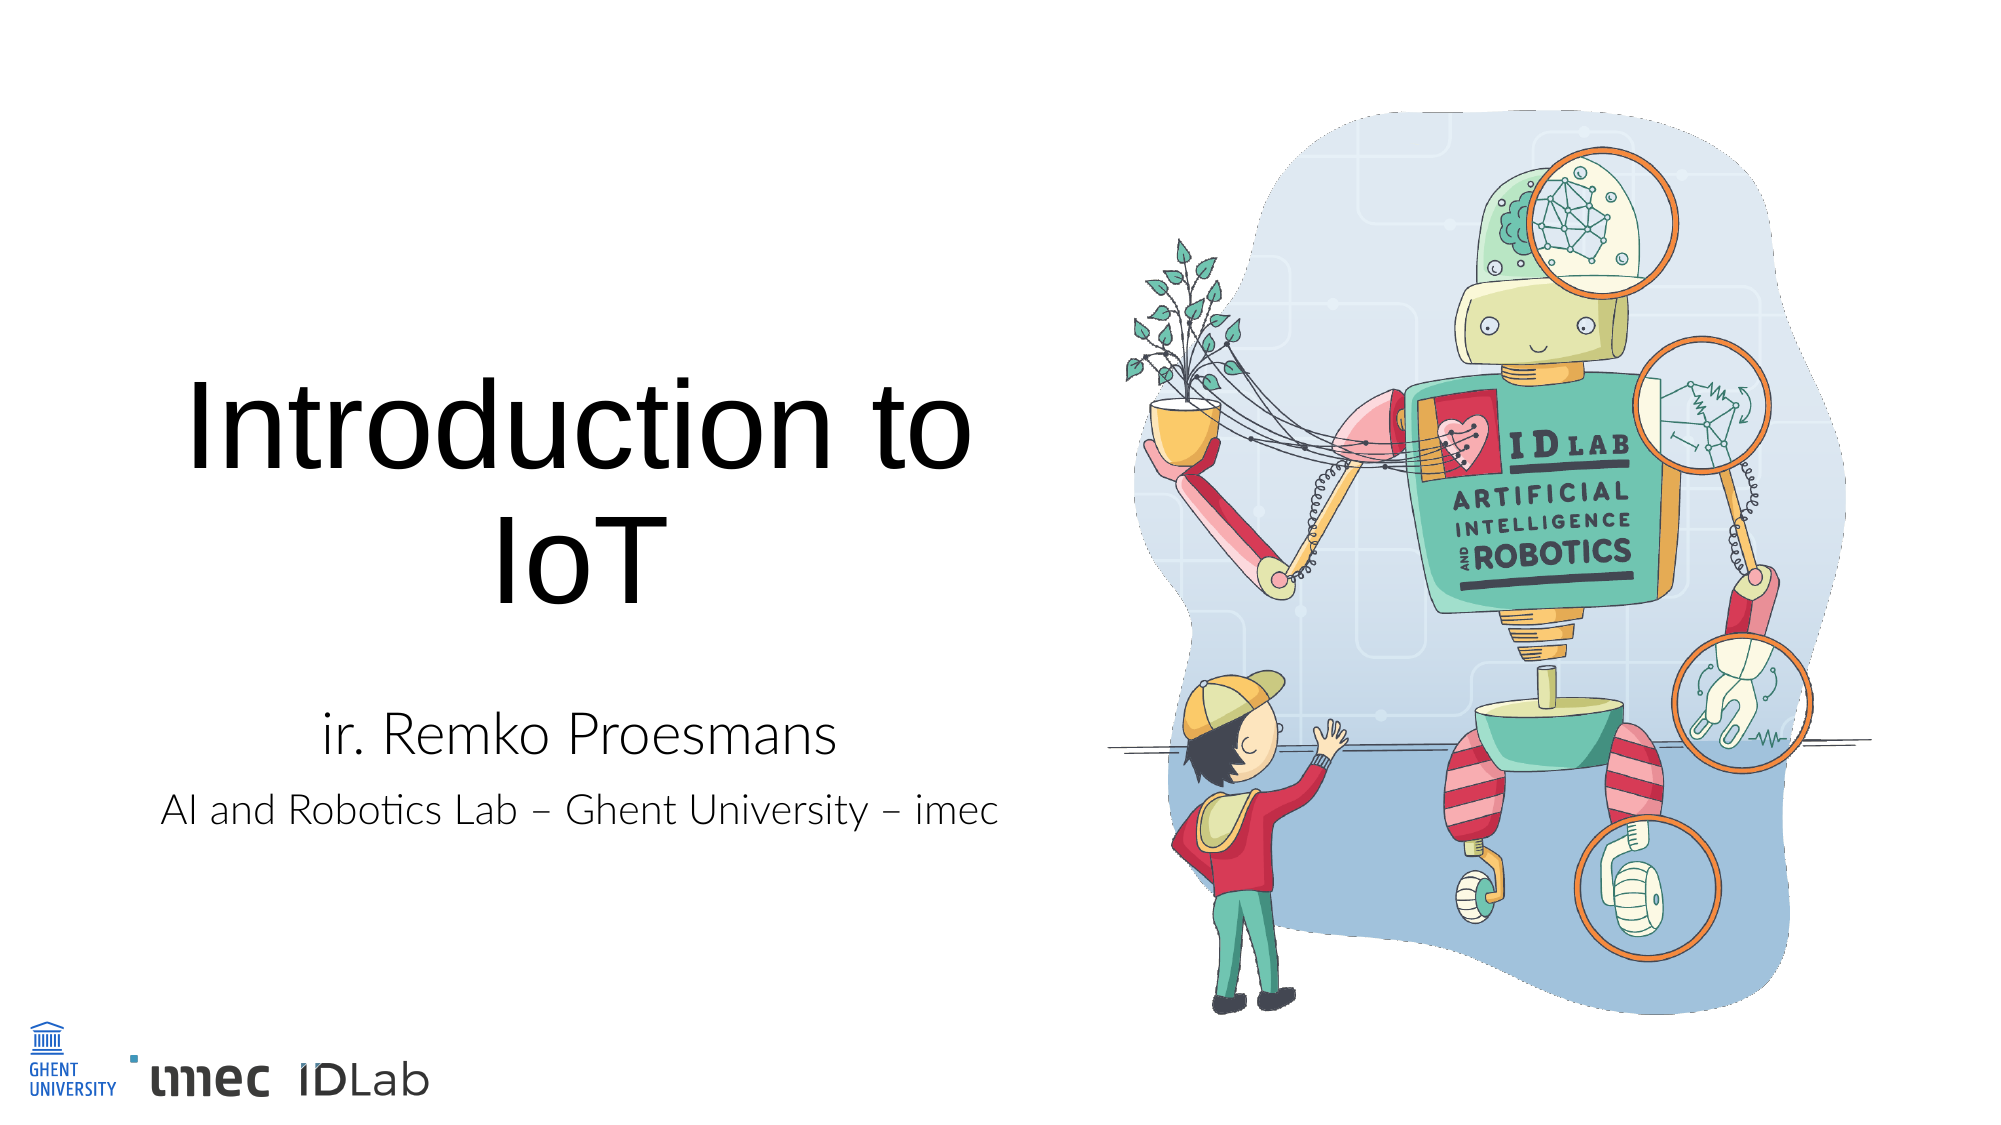

# Introduction to IoT
ir. Remko Proesmans
AI and Robotics Lab – Ghent University – imec